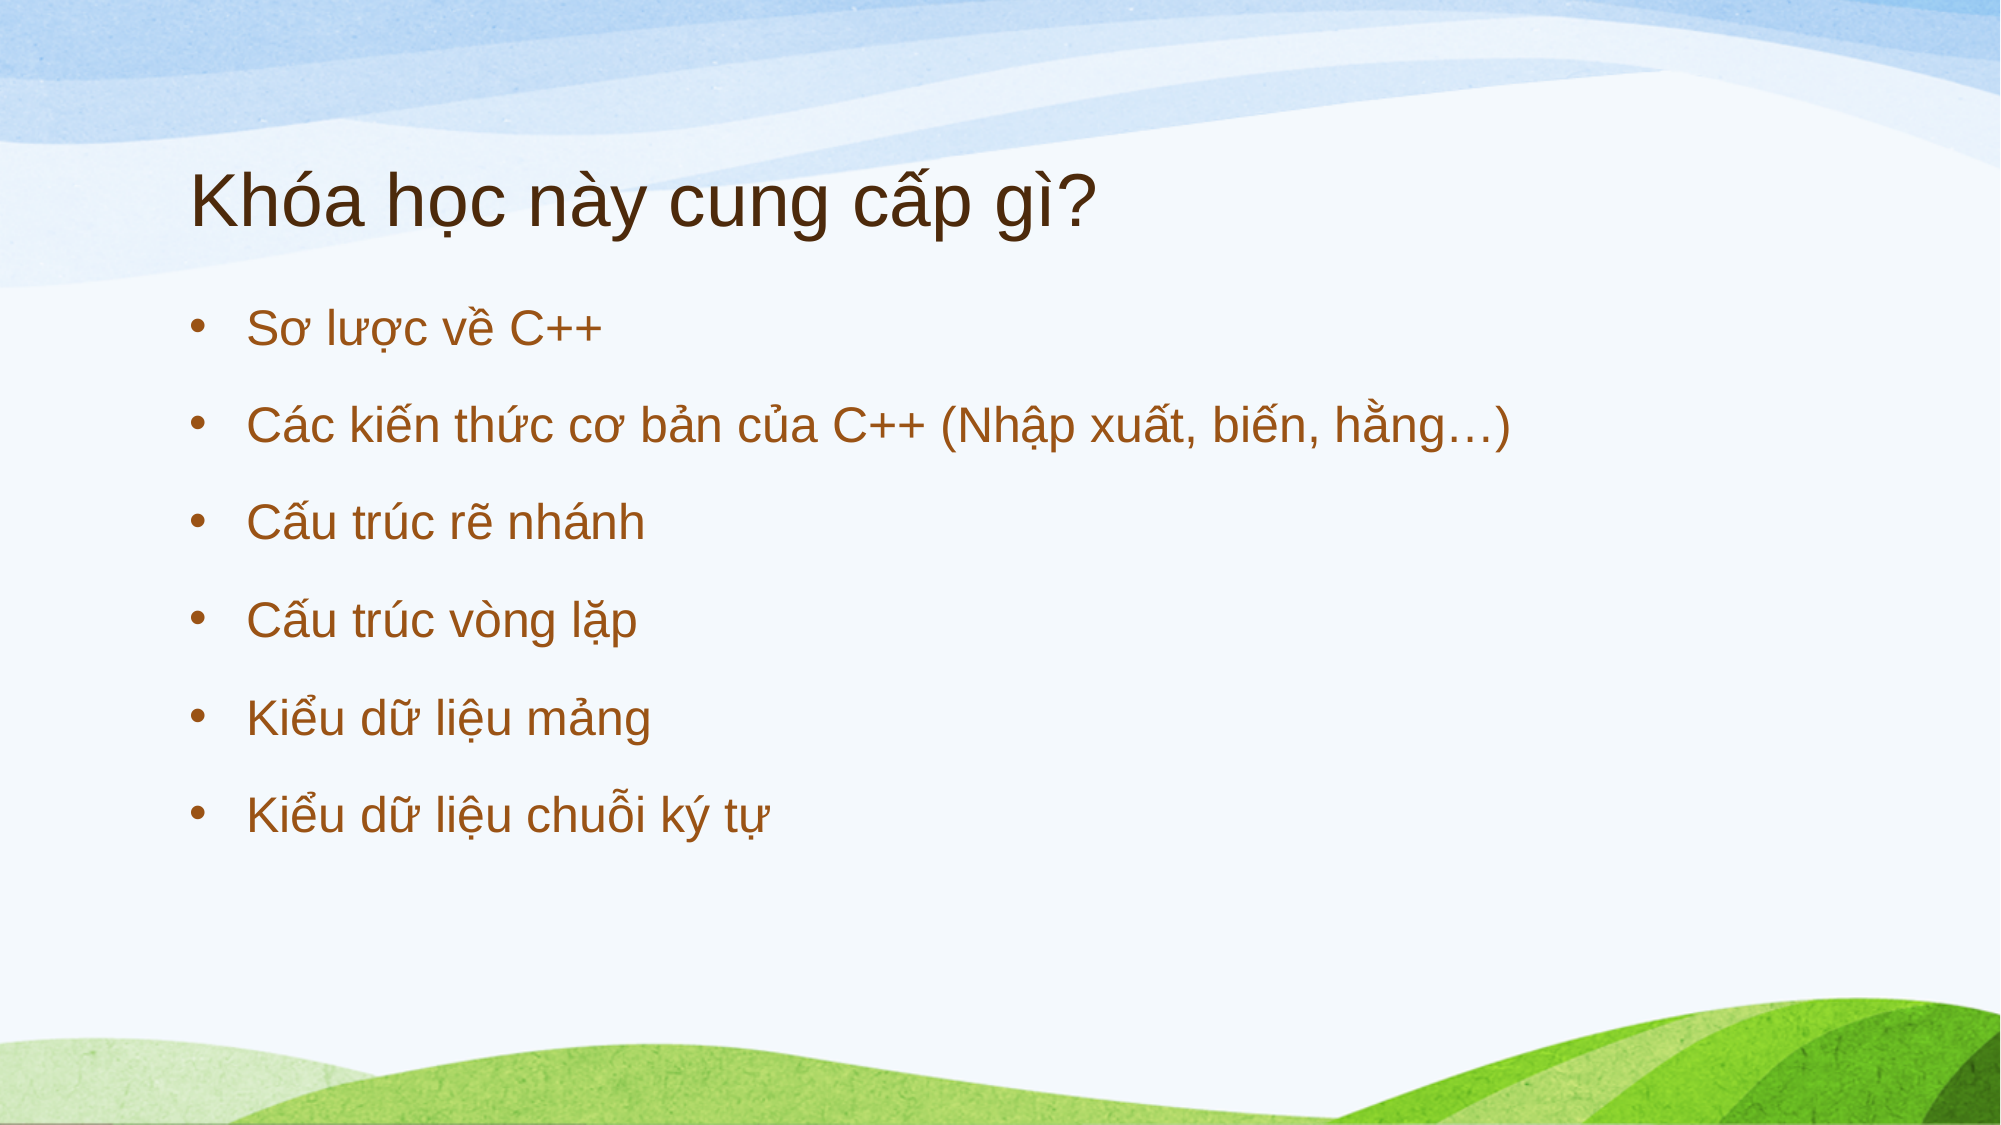

# Khóa học này cung cấp gì?
Sơ lược về C++
Các kiến thức cơ bản của C++ (Nhập xuất, biến, hằng…)
Cấu trúc rẽ nhánh
Cấu trúc vòng lặp
Kiểu dữ liệu mảng
Kiểu dữ liệu chuỗi ký tự